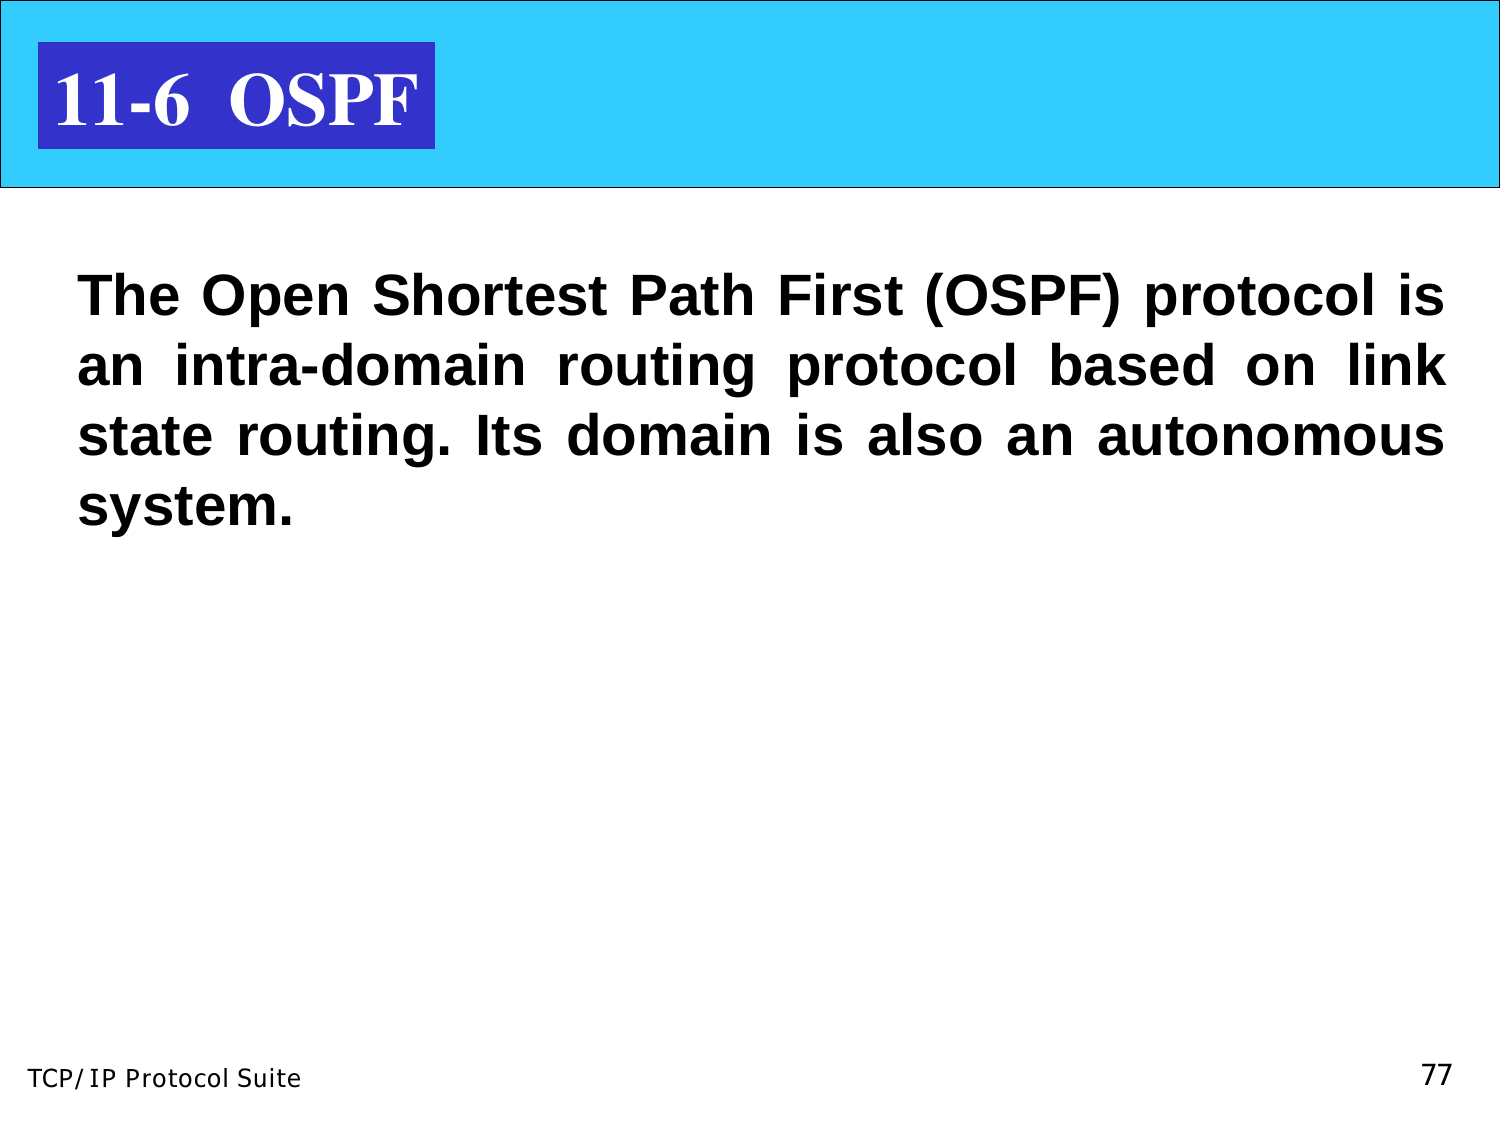

11-6  OSPF
The Open Shortest Path First (OSPF) protocol is an intra-domain routing protocol based on link state routing. Its domain is also an autonomous system.

77
TCP/IP Protocol Suite